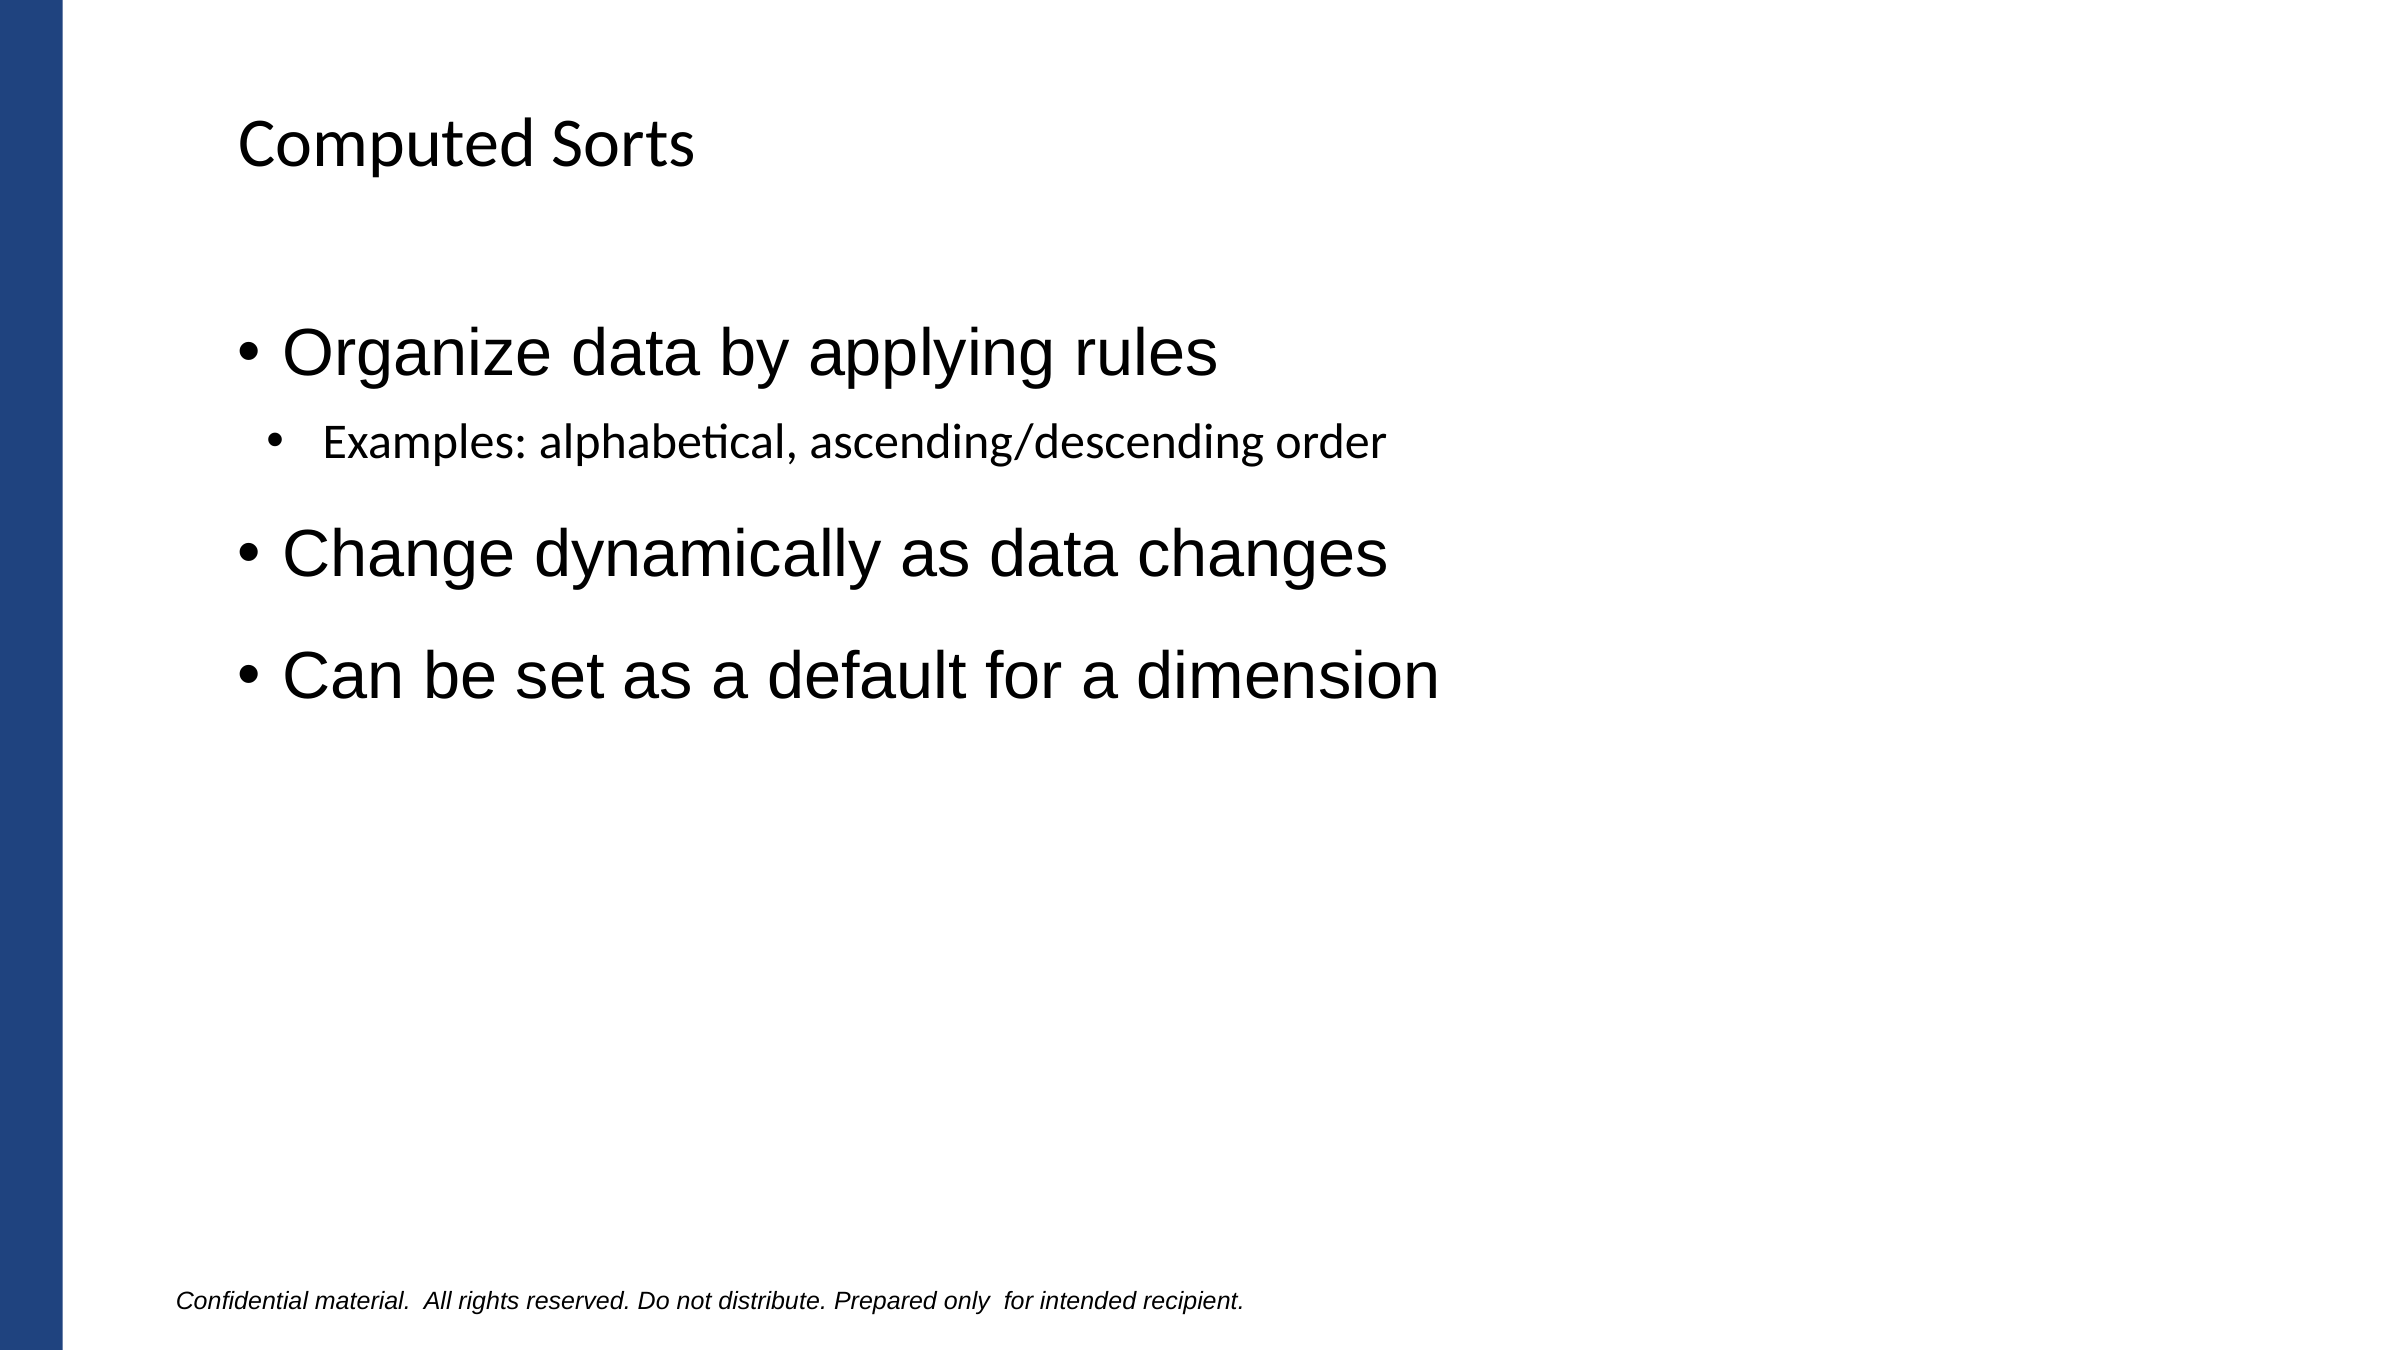

Computed Sorts
Organize data by applying rules
Examples: alphabetical, ascending/descending order
Change dynamically as data changes
Can be set as a default for a dimension